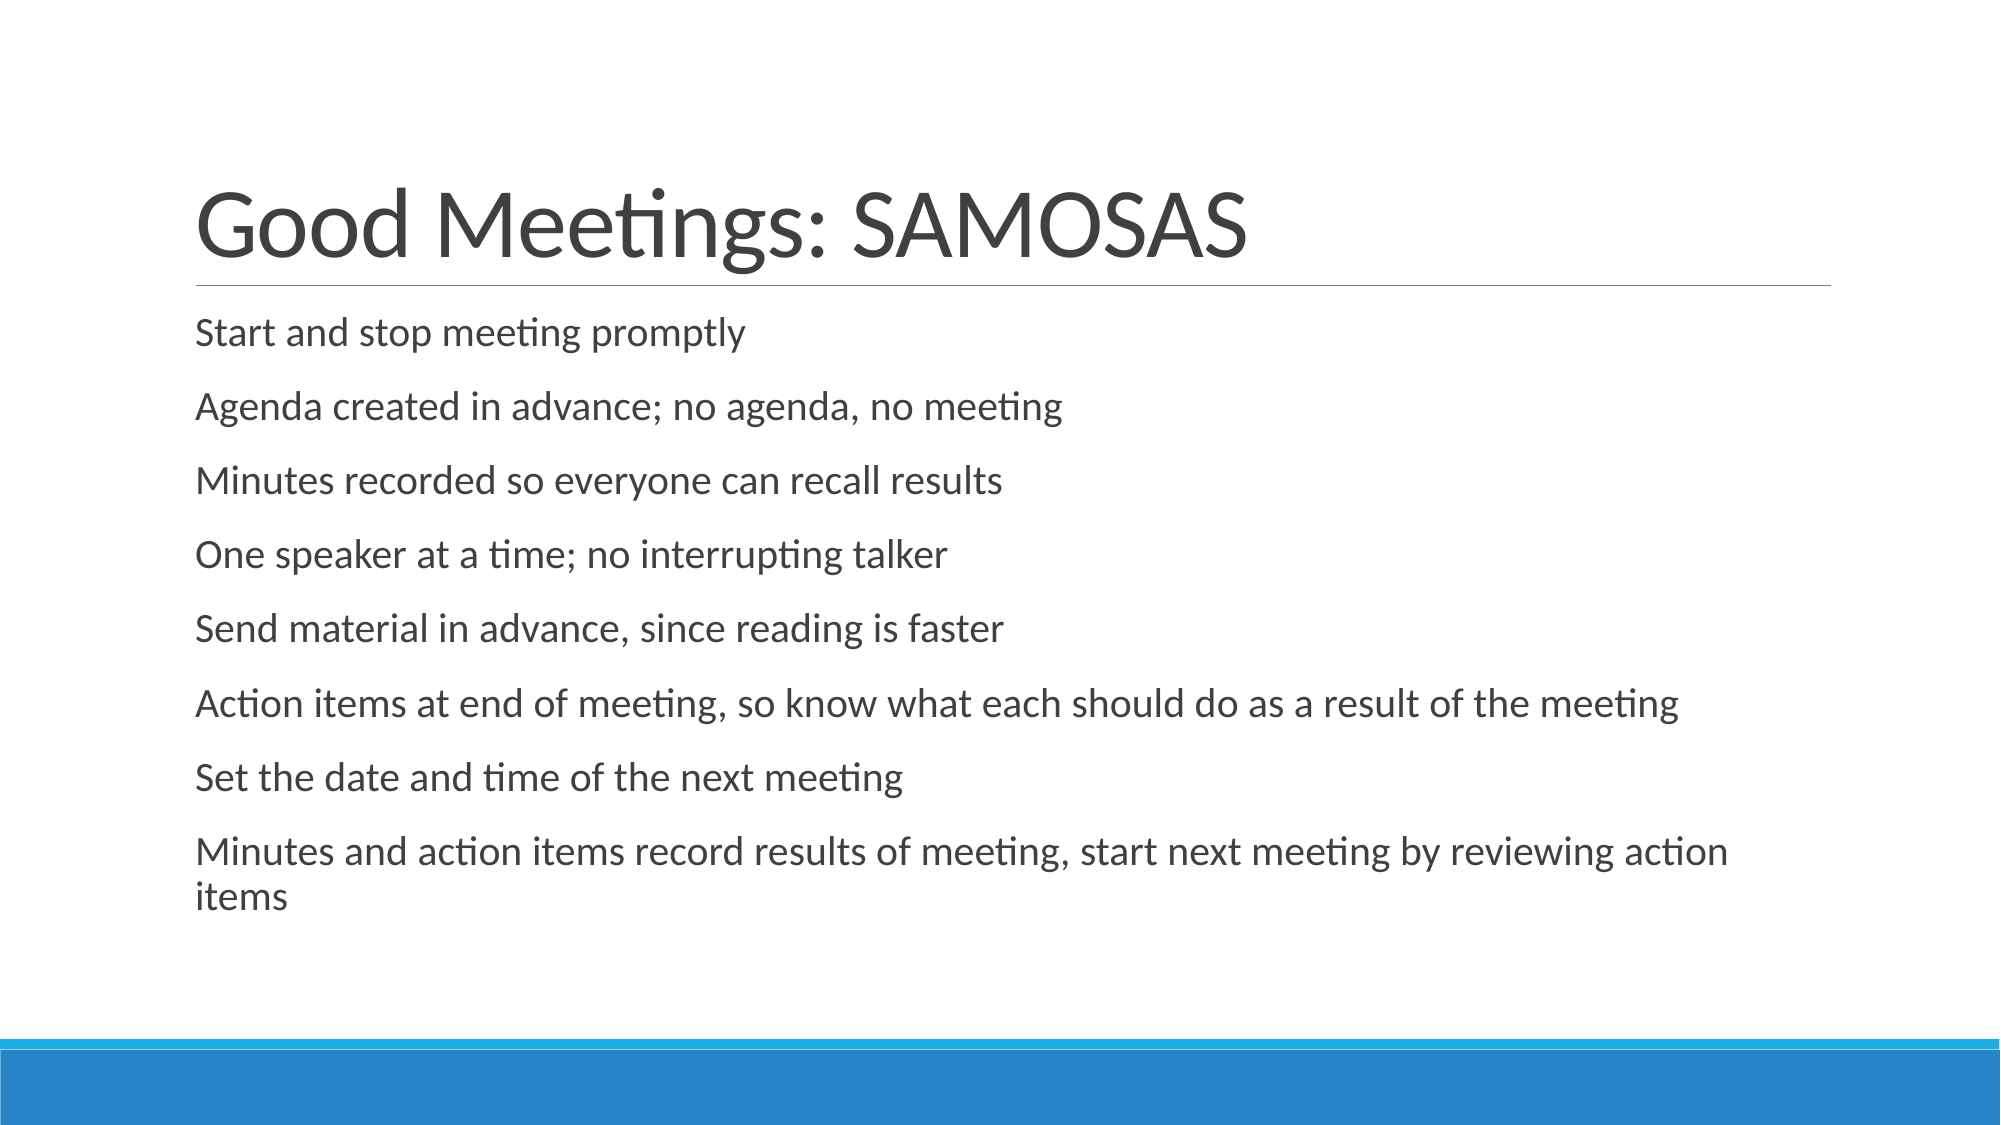

# Good Meetings: SAMOSAS
Start and stop meeting promptly
Agenda created in advance; no agenda, no meeting
Minutes recorded so everyone can recall results
One speaker at a time; no interrupting talker
Send material in advance, since reading is faster
Action items at end of meeting, so know what each should do as a result of the meeting
Set the date and time of the next meeting
Minutes and action items record results of meeting, start next meeting by reviewing action items